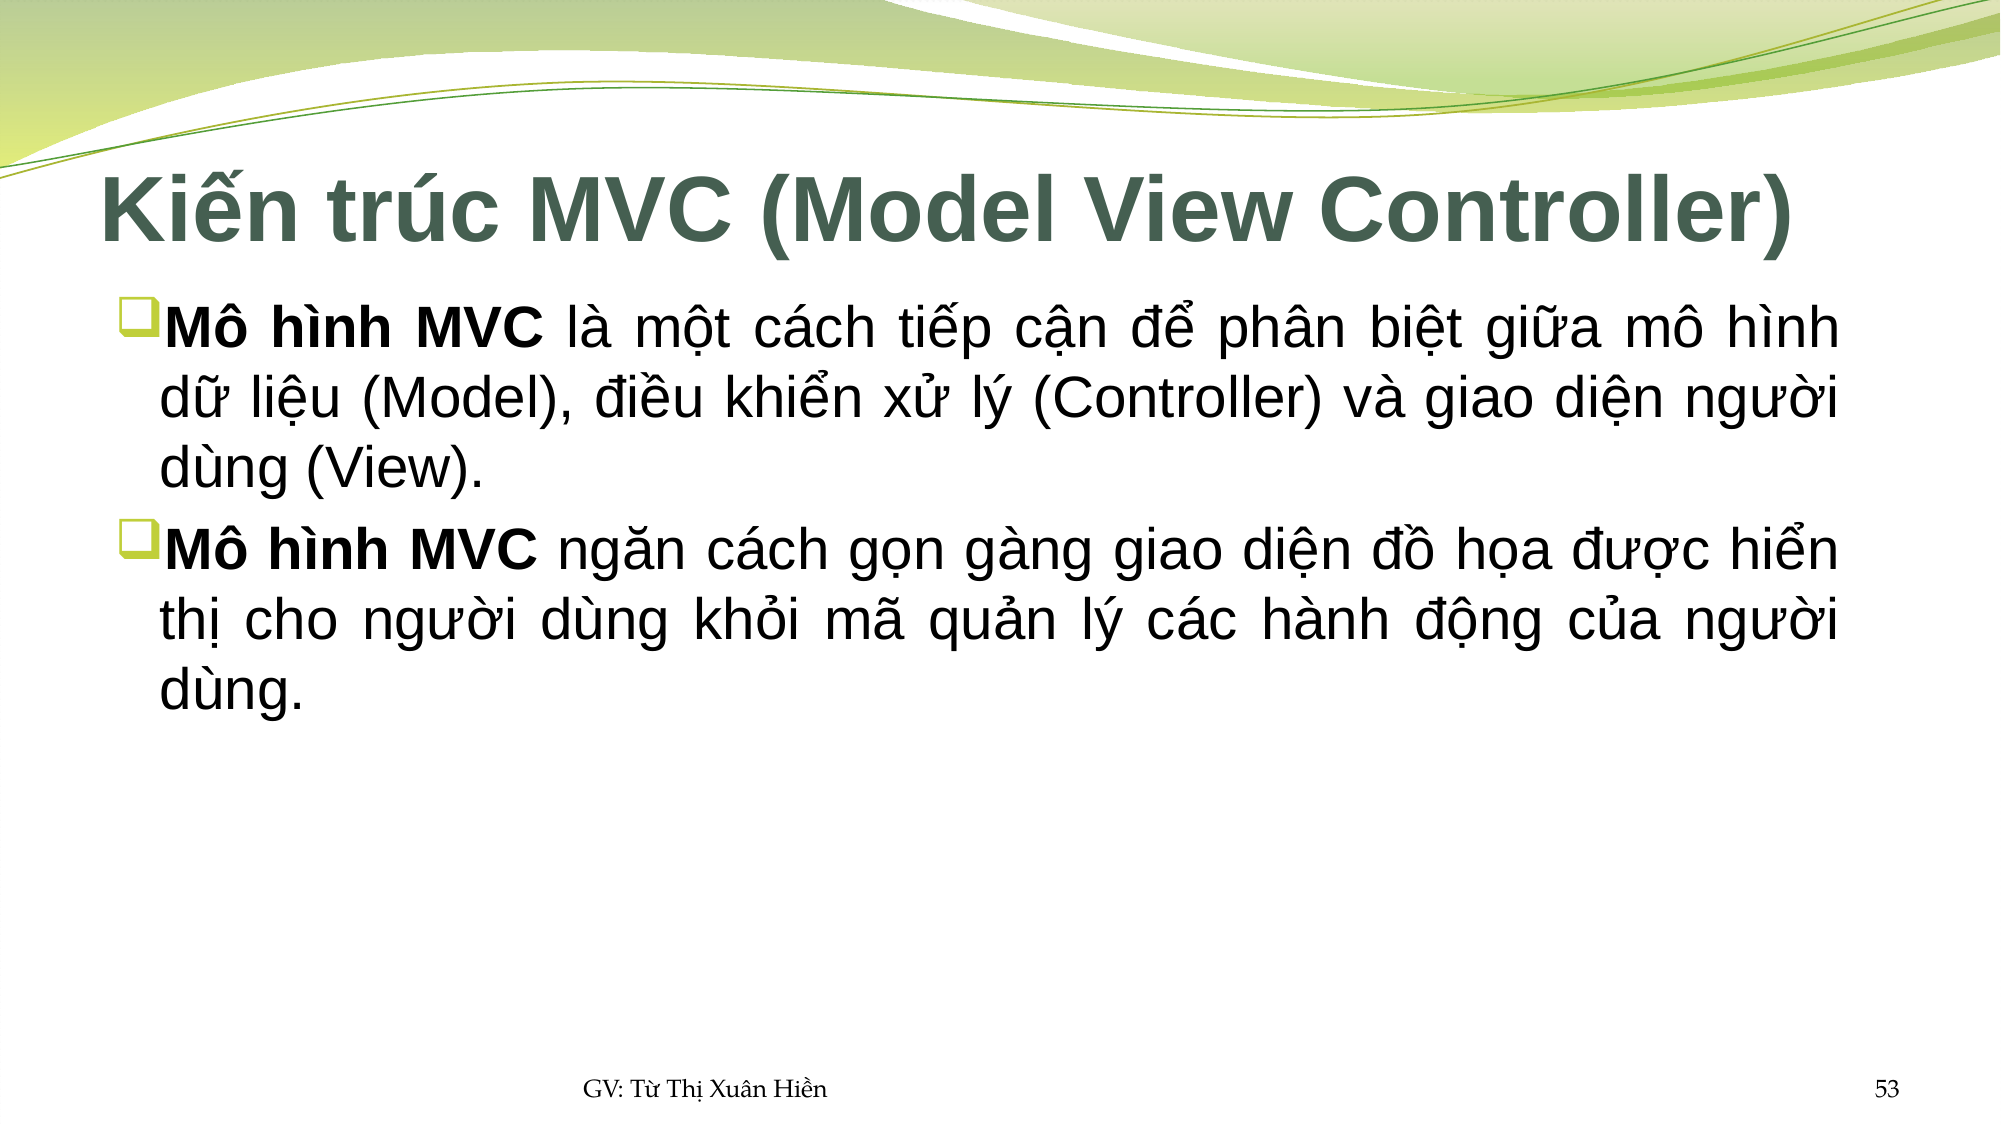

# Kiến trúc MVC (Model View Controller)
Mô hình MVC là một cách tiếp cận để phân biệt giữa mô hình dữ liệu (Model), điều khiển xử lý (Controller) và giao diện người dùng (View).
Mô hình MVC ngăn cách gọn gàng giao diện đồ họa được hiển thị cho người dùng khỏi mã quản lý các hành động của người dùng.

GV: Từ Thị Xuân Hiền
53